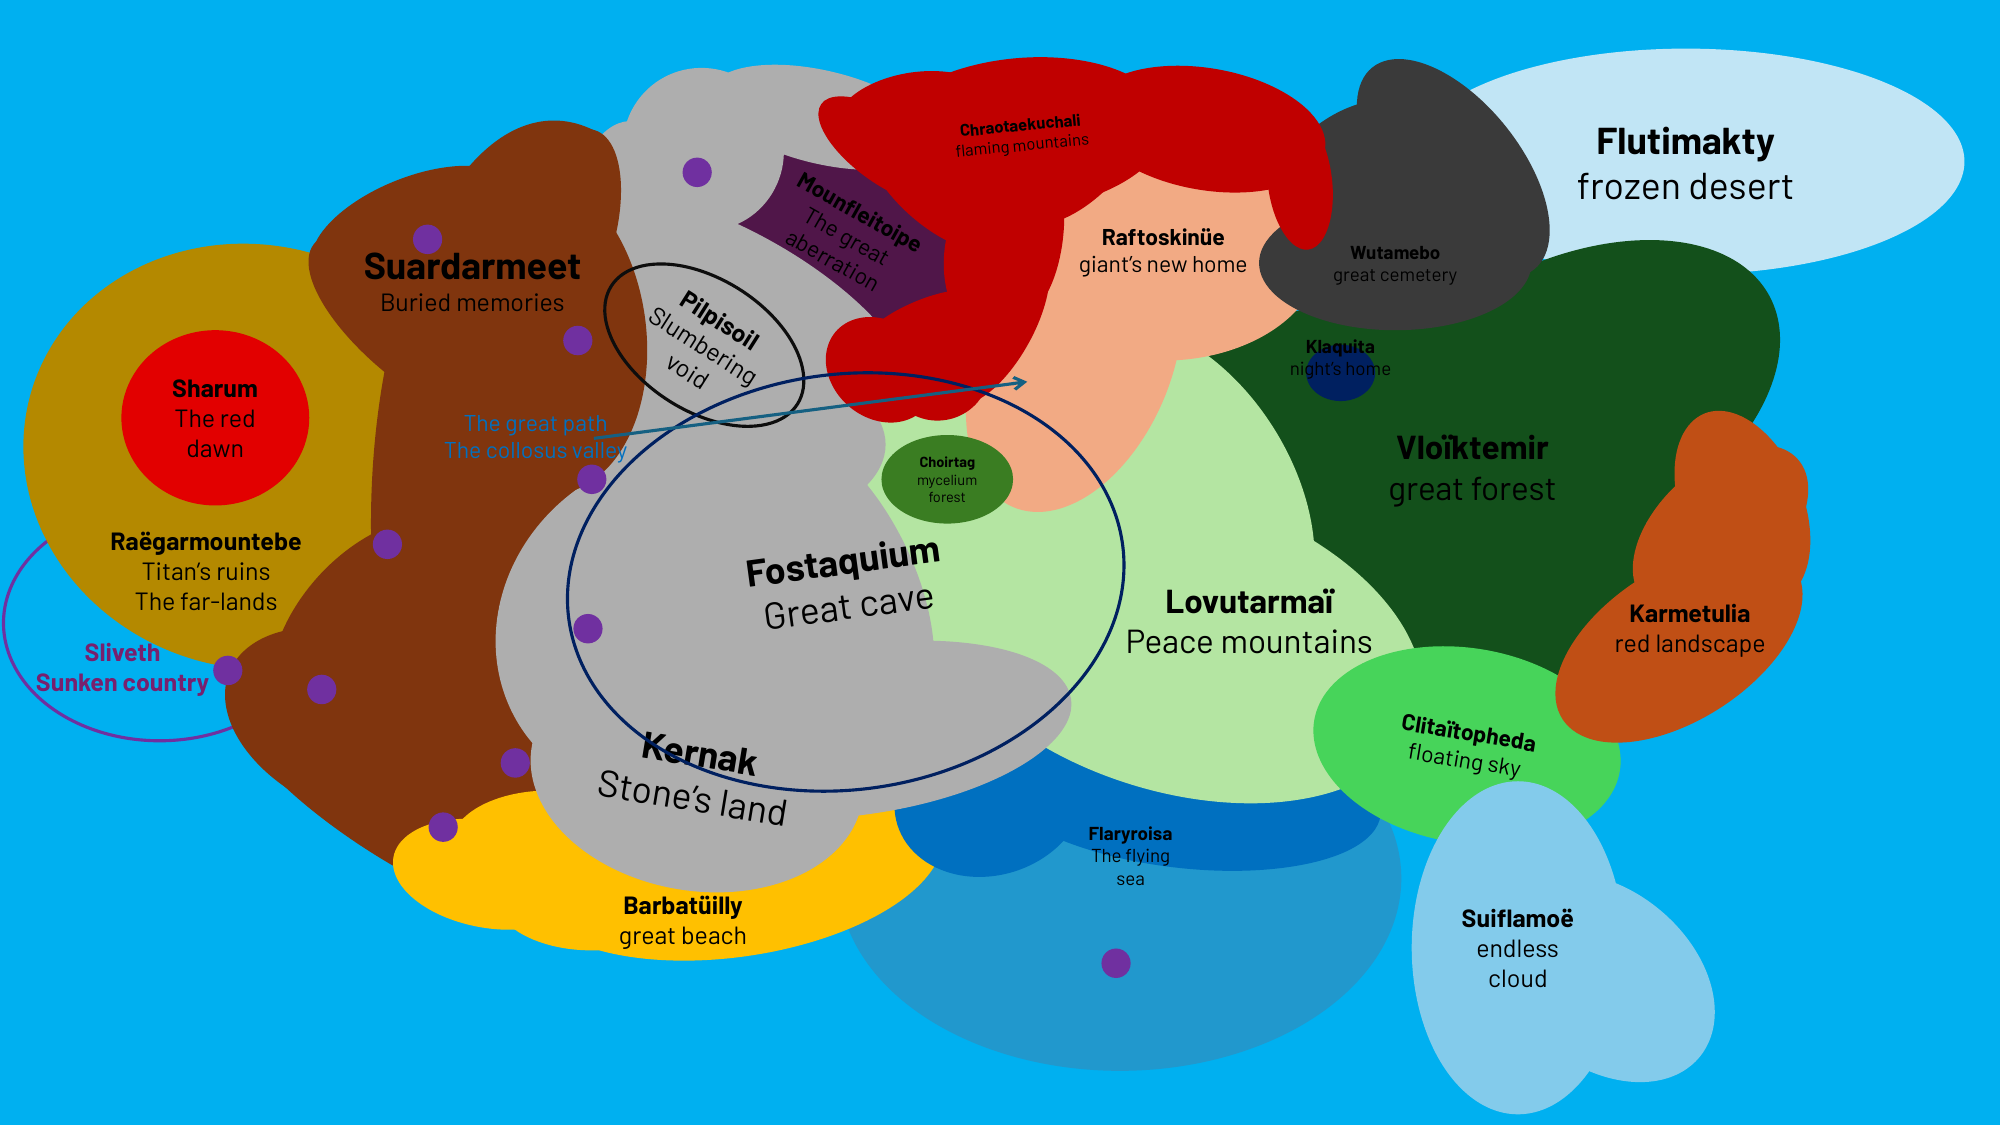

Flutimakty
frozen desert
Chraotaekuchali
flaming mountains

Raftoskinüe
giant’s new home

Mounfleitoipe
The great aberration

Wutamebo
great cemetery

Suardarmeet
Buried memories

Pilpisoil
Slumbering void

Klaquita
night’s home

Sharum
The red dawn

Fostaquium
Great cave

The great path
The collosus valley
Choirtag
mycelium forest
Vloïktemir
great forest

Raëgarmountebe
Titan’s ruins
The far-lands

Karmetulia
red landscape

Lovutarmaï
Peace mountains

Sliveth
Sunken country

Clitaïtopheda
floating sky

Kernak Stone’s land

Suiflamoë
endless cloud

Flaryroisa
The flying sea

Barbatüilly
great beach